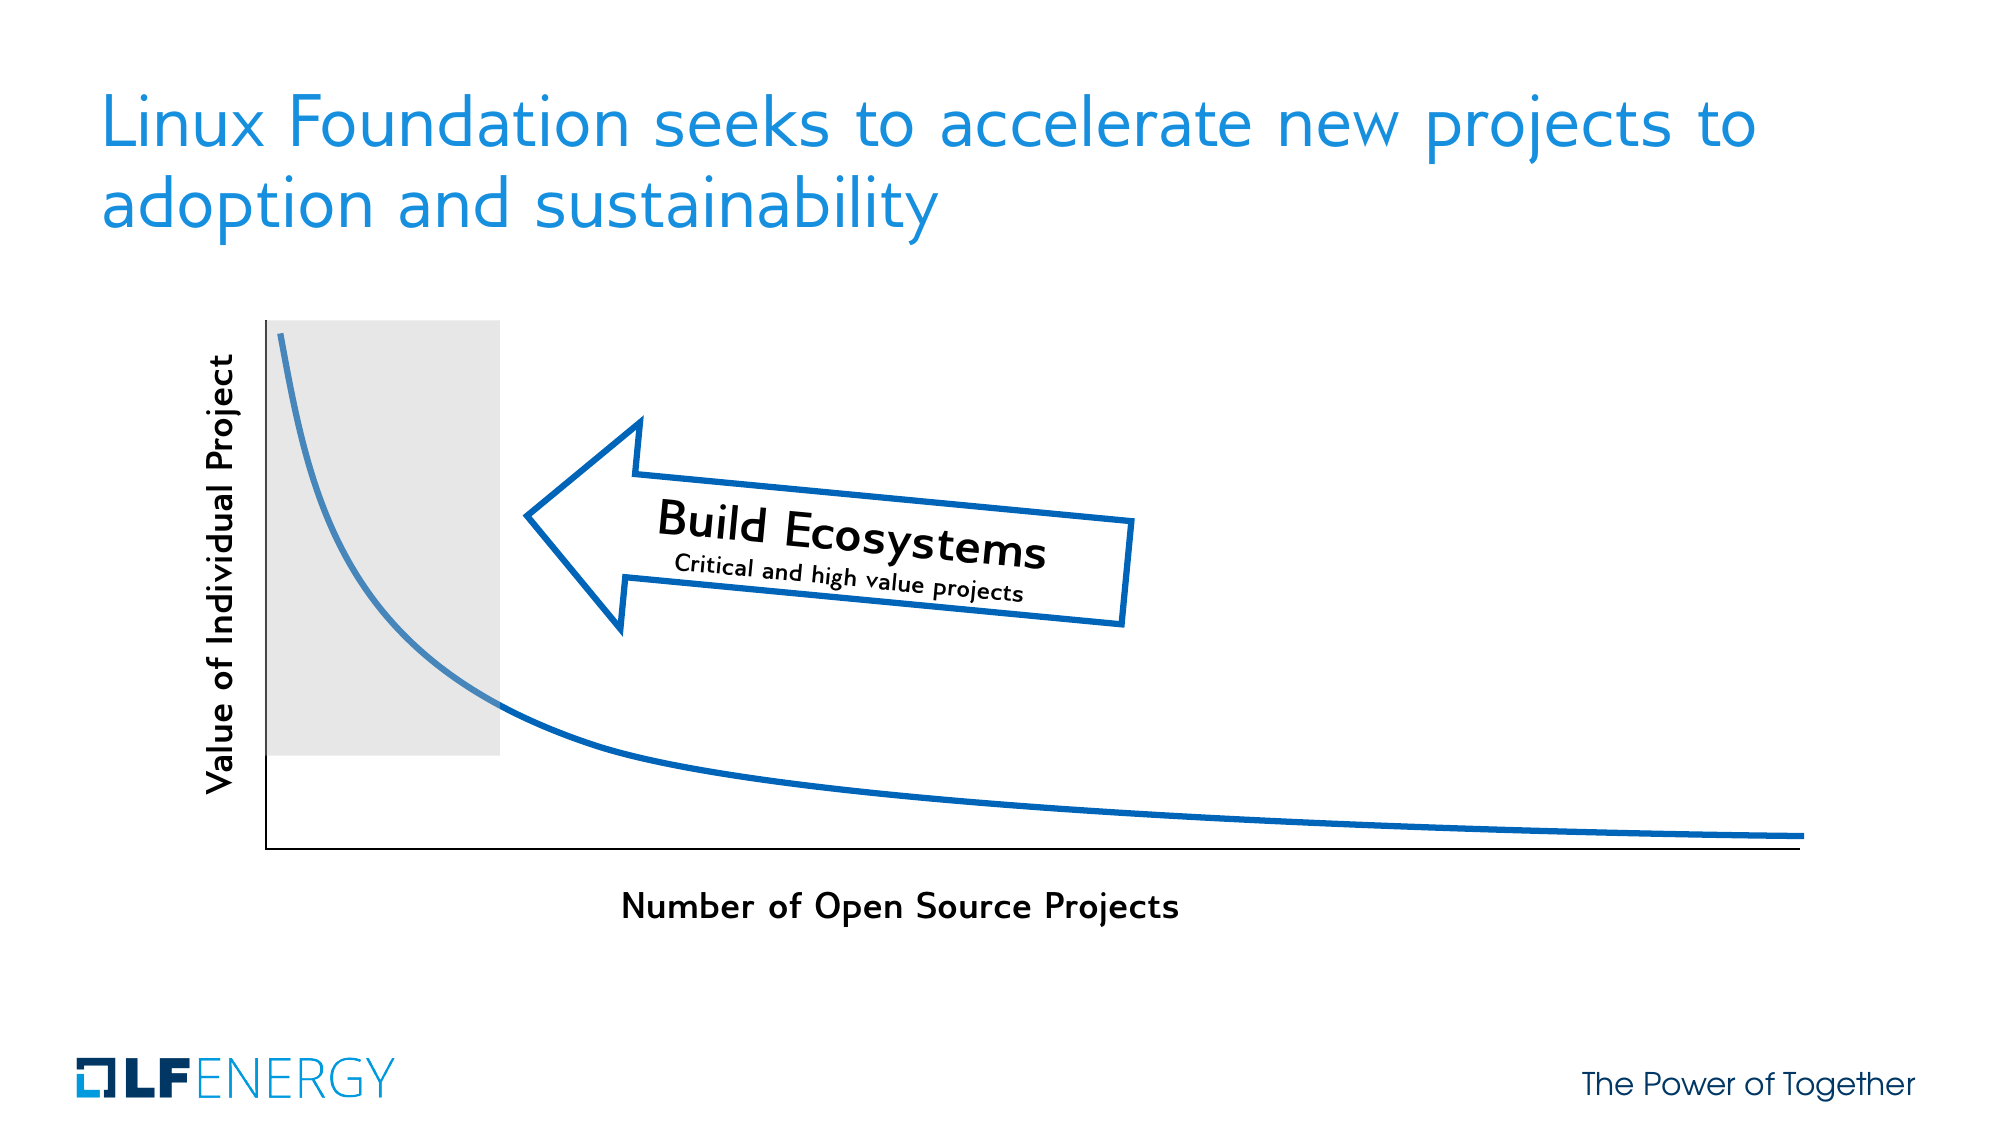

# Linux Foundation seeks to accelerate new projects to adoption and sustainability

Build Ecosystems
Critical and high value projects
Value of Individual Project
Number of Open Source Projects